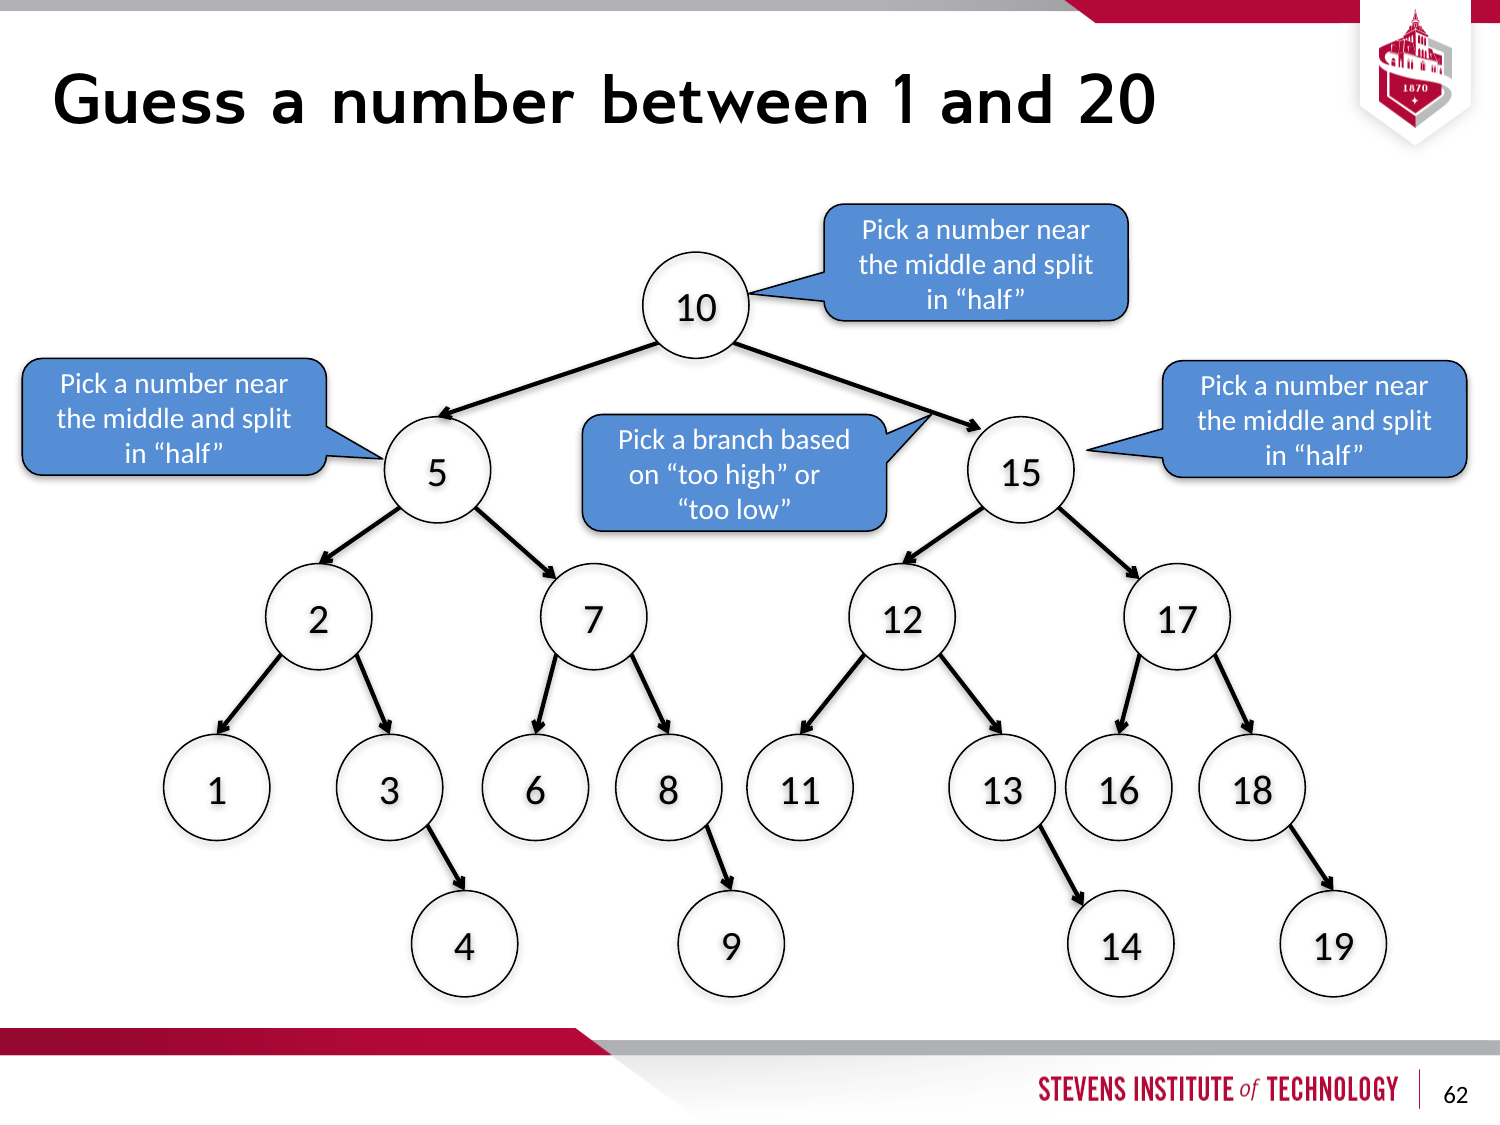

# Guess a number between 1 and 20

Pick a number near the middle and split in “half”
10
Pick a number near the middle and split in “half”
Pick a number near the middle and split in “half”
Pick a branch based on “too high” or    “too low”
5
15
2
7
12
17
1
3
6
8
11
13
16
18
4
9
14
19
62